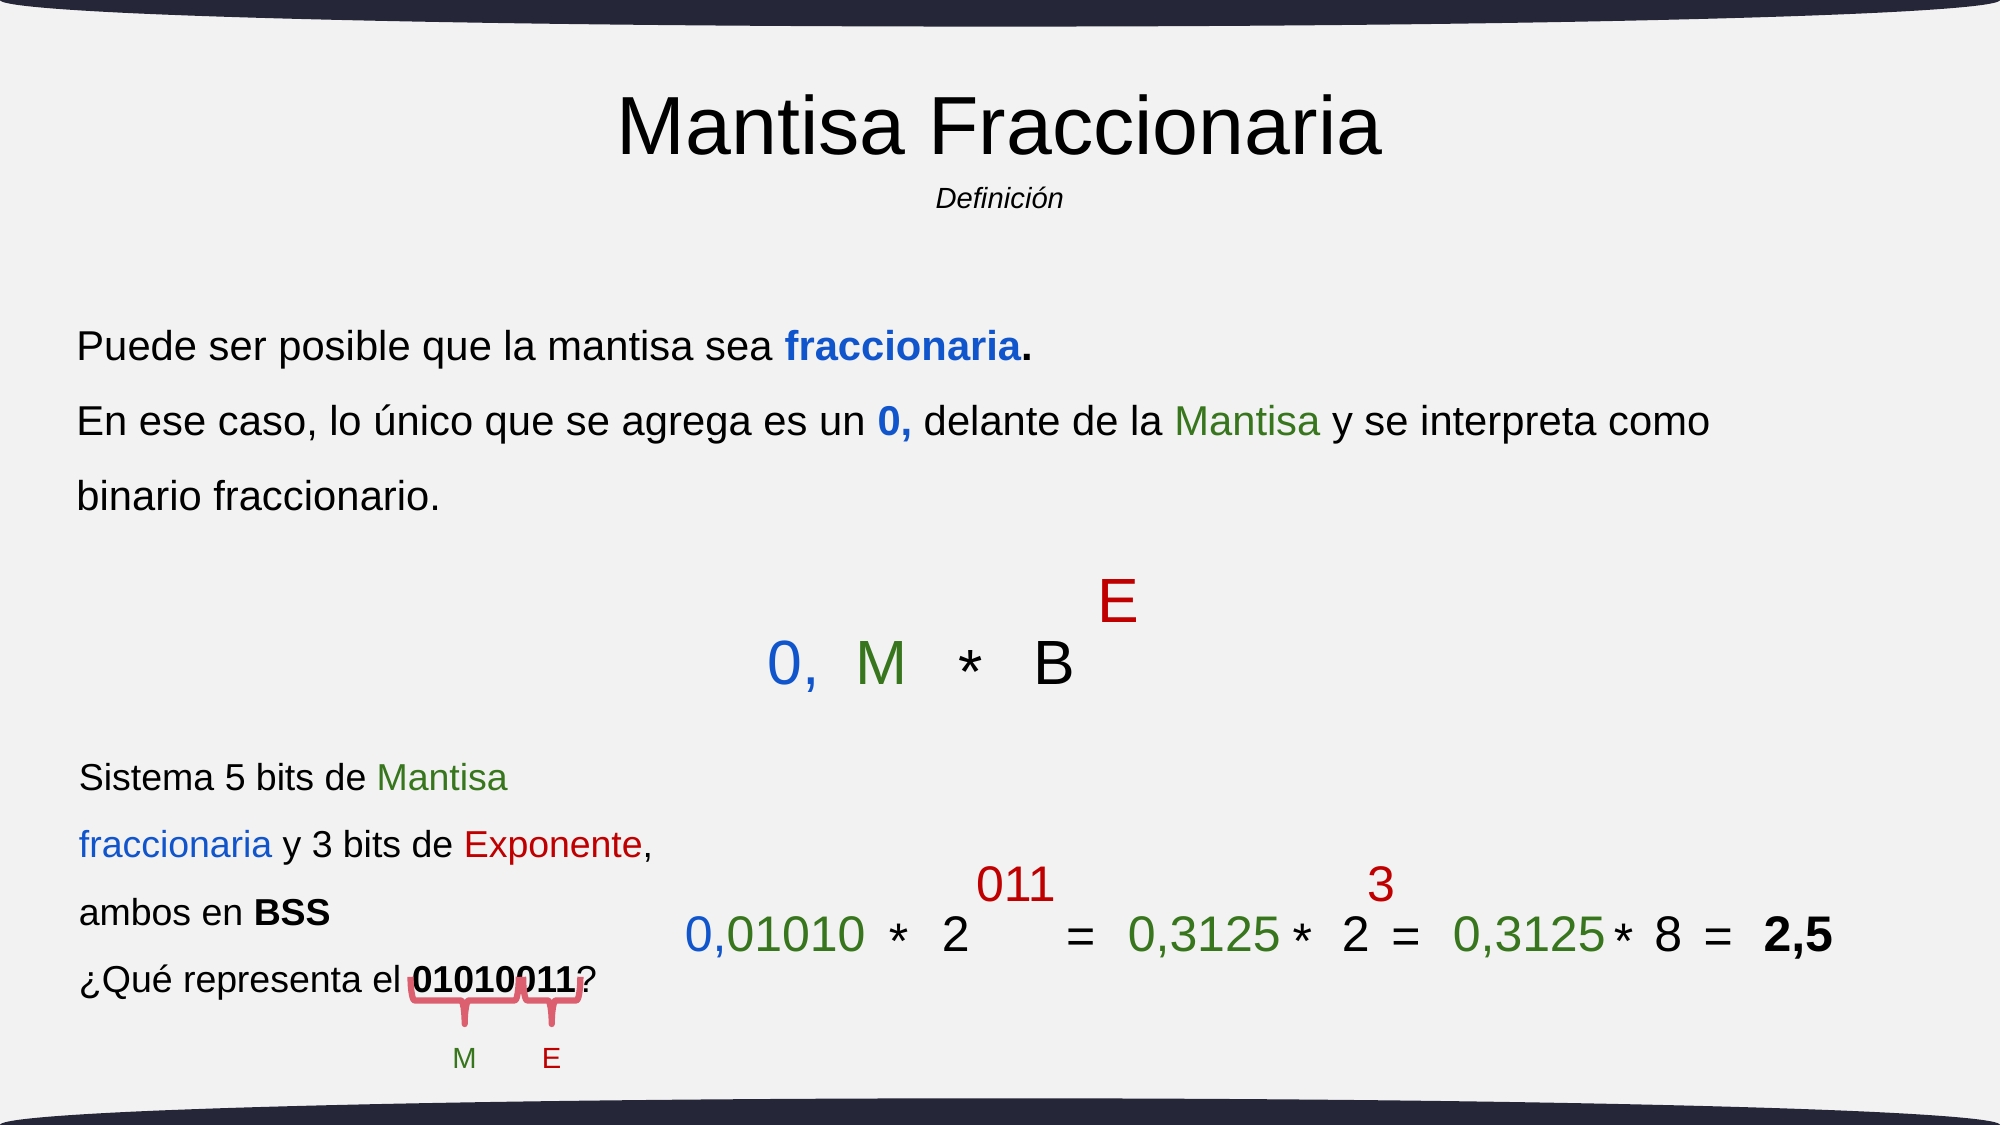

# Mantisa Fraccionaria
Definición
Puede ser posible que la mantisa sea fraccionaria.
En ese caso, lo único que se agrega es un 0, delante de la Mantisa y se interpreta como binario fraccionario.
E
0,
M
B
*
Sistema 5 bits de Mantisa fraccionaria y 3 bits de Exponente, ambos en BSS
¿Qué representa el 01010011?

011
0,01010
2
*
3
0,3125
2
=
*
0,3125
8
=
*
2,5
=

M

E